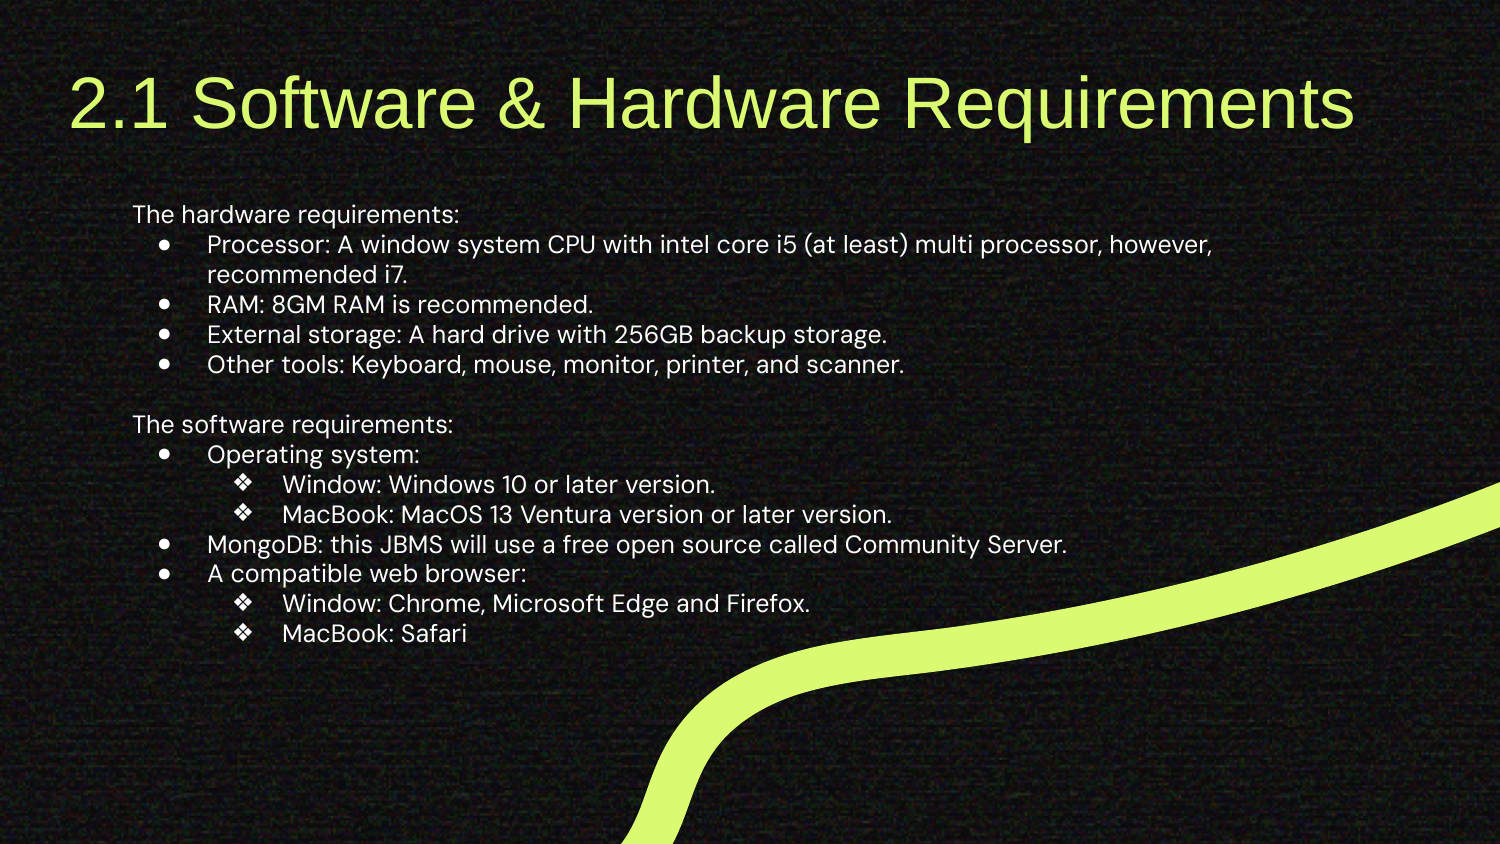

# 2.1 Software & Hardware Requirements
The hardware requirements:
Processor: A window system CPU with intel core i5 (at least) multi processor, however, recommended i7.
RAM: 8GM RAM is recommended.
External storage: A hard drive with 256GB backup storage.
Other tools: Keyboard, mouse, monitor, printer, and scanner.

The software requirements:
Operating system:
Window: Windows 10 or later version.
MacBook: MacOS 13 Ventura version or later version.
MongoDB: this JBMS will use a free open source called Community Server.
A compatible web browser:
Window: Chrome, Microsoft Edge and Firefox.
MacBook: Safari